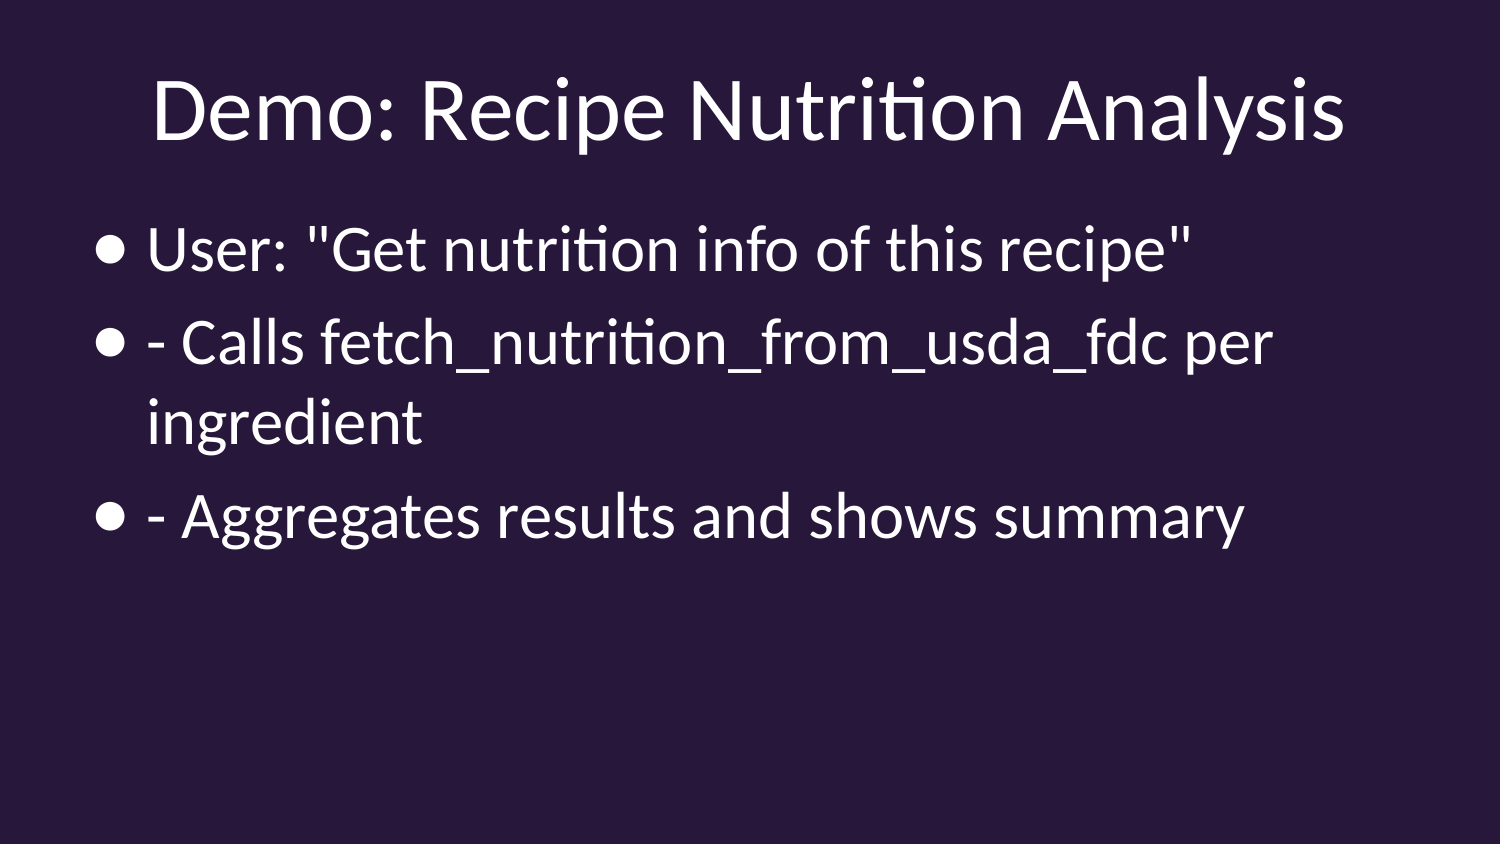

# Demo: Recipe Nutrition Analysis
User: "Get nutrition info of this recipe"
- Calls fetch_nutrition_from_usda_fdc per ingredient
- Aggregates results and shows summary